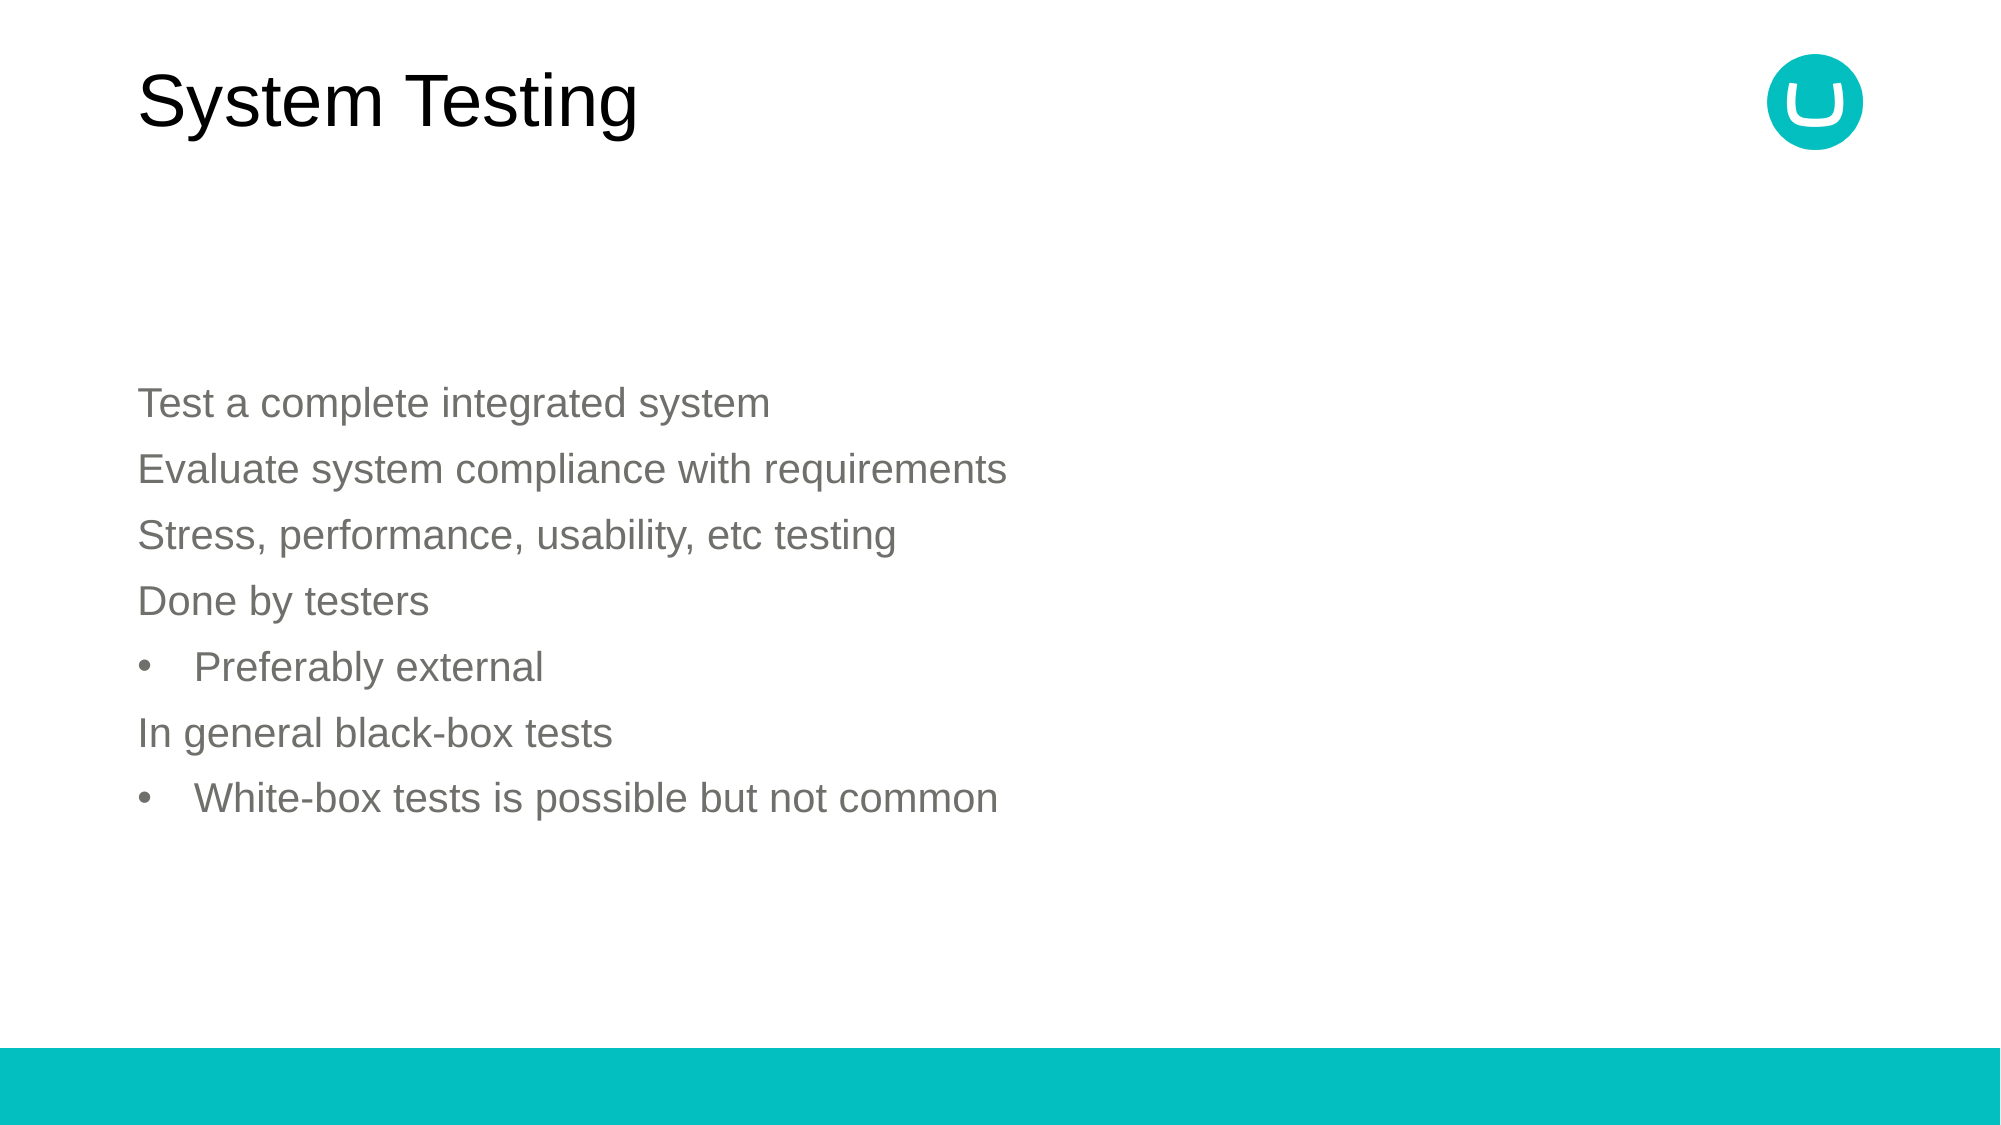

# System Testing
Test a complete integrated system
Evaluate system compliance with requirements
Stress, performance, usability, etc testing
Done by testers
Preferably external
In general black-box tests
White-box tests is possible but not common